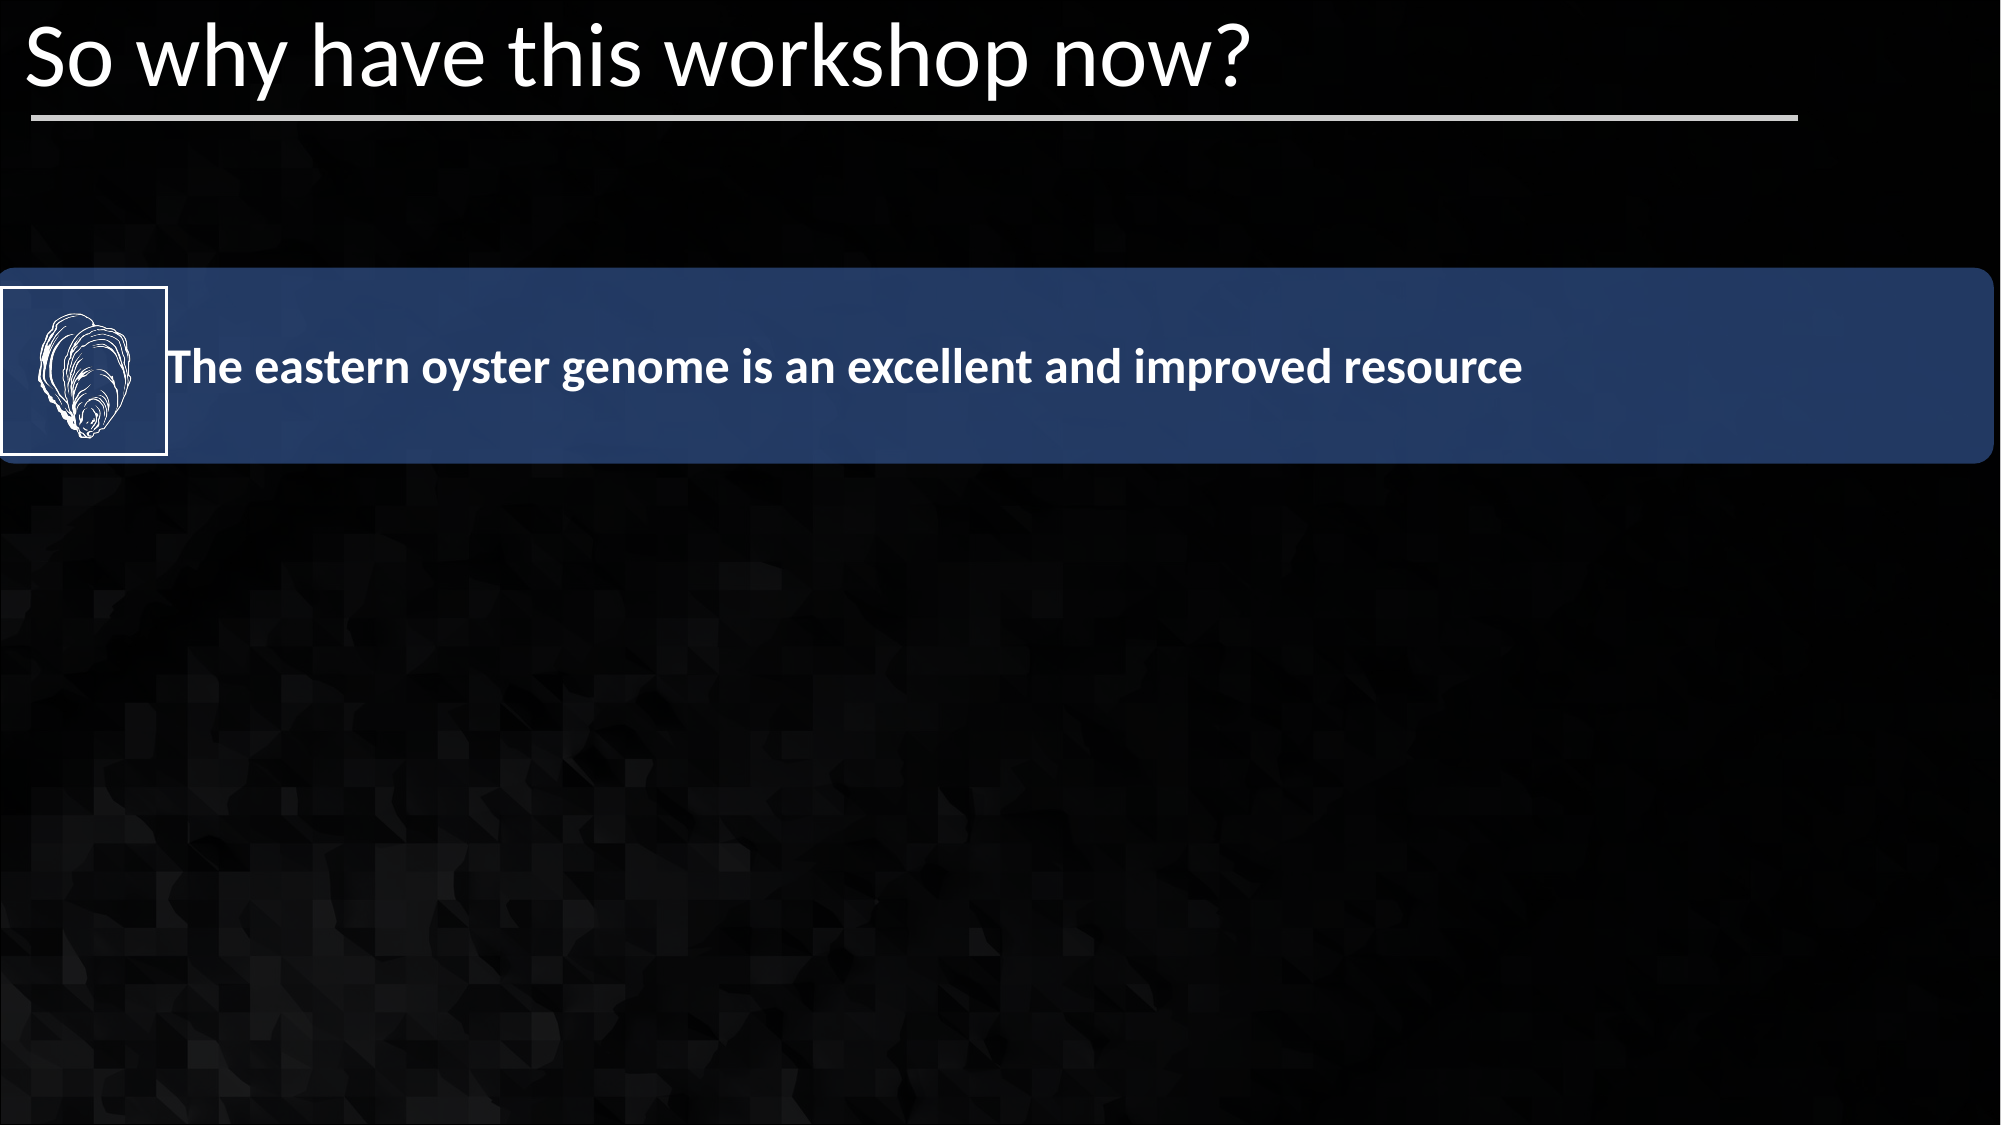

# So why have this workshop now?
The eastern oyster genome is an excellent and improved resource